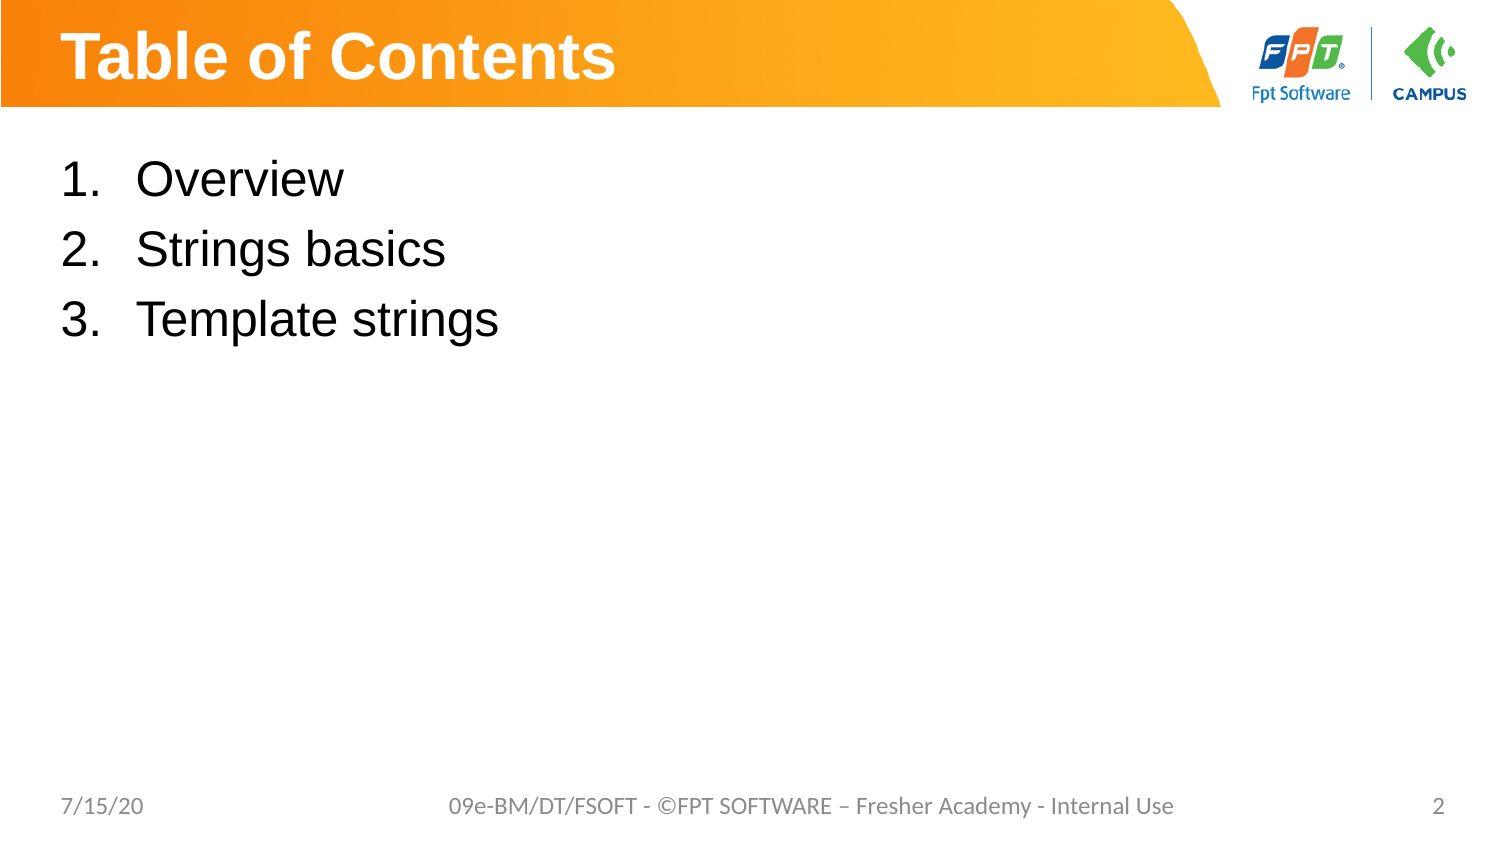

# Table of Contents
Overview
Strings basics
Template strings

7/15/20
09e-BM/DT/FSOFT - ©FPT SOFTWARE – Fresher Academy - Internal Use
2